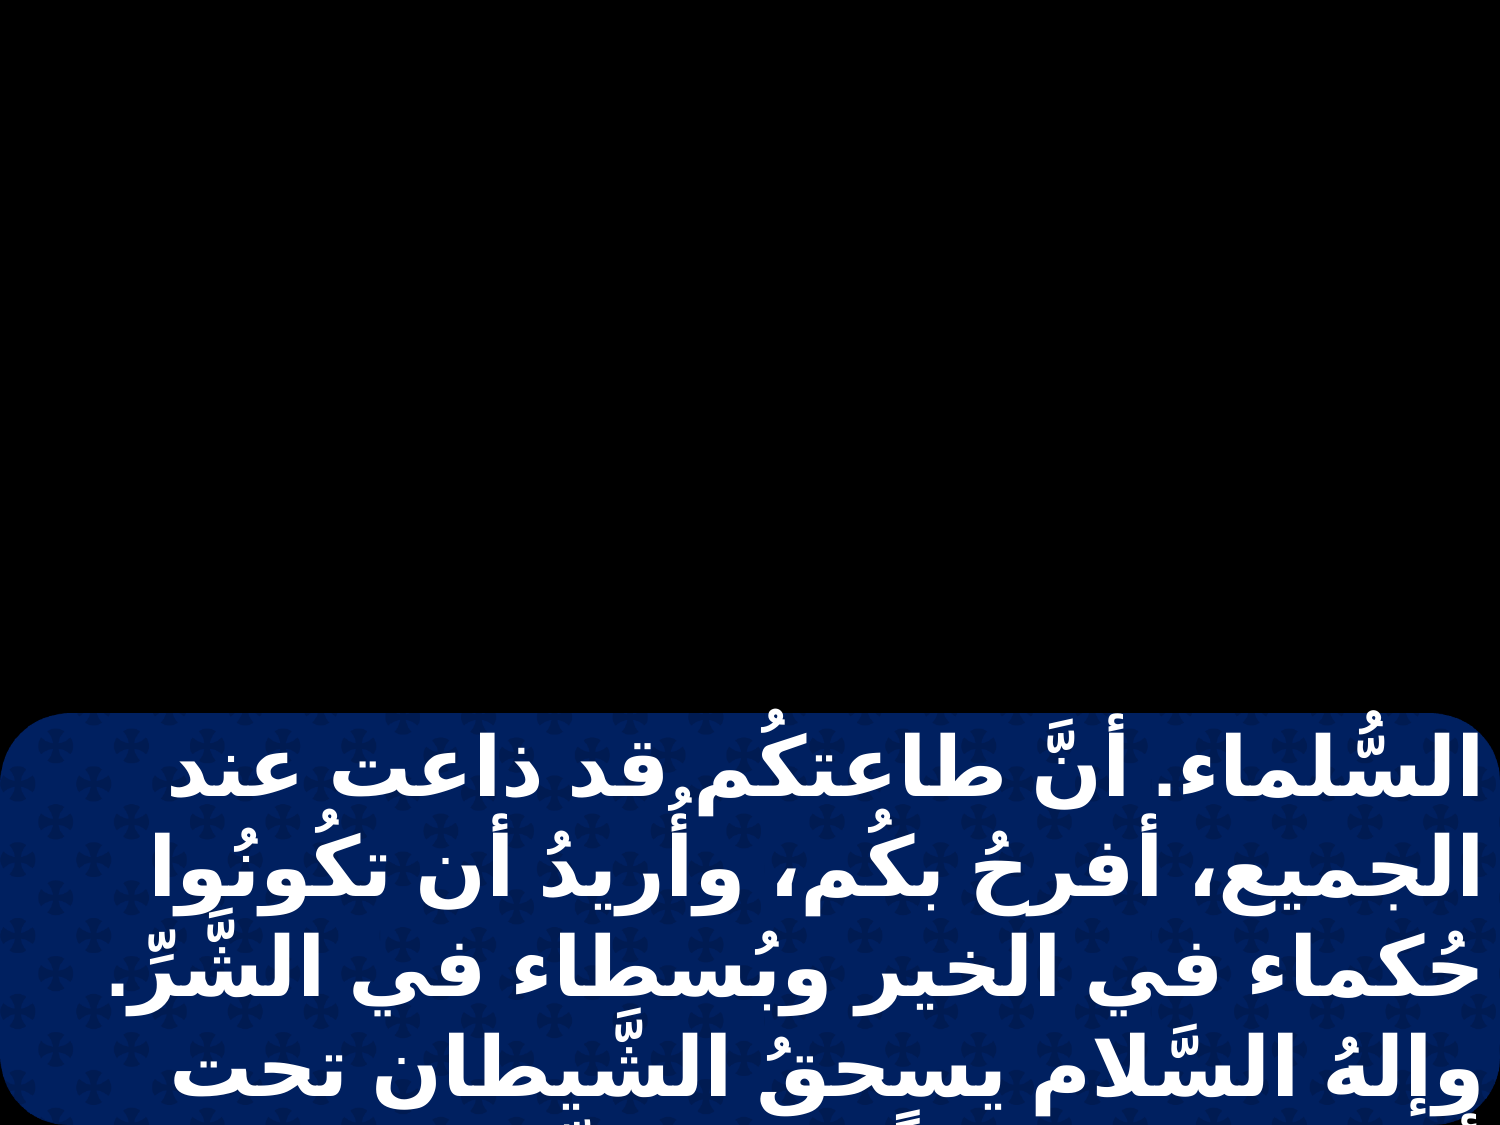

السُّلماء. أنَّ طاعتكُم قد ذاعت عند الجميع، أفرحُ بكُم، وأُريدُ أن تكُونُوا حُكماء في الخير وبُسطاء في الشَّرِّ. وإلهُ السَّلام يسحقُ الشَّيطان تحت أقدامكم سريعاً. نعمةُ ربِّنا يسُوع المسيح معكُم.